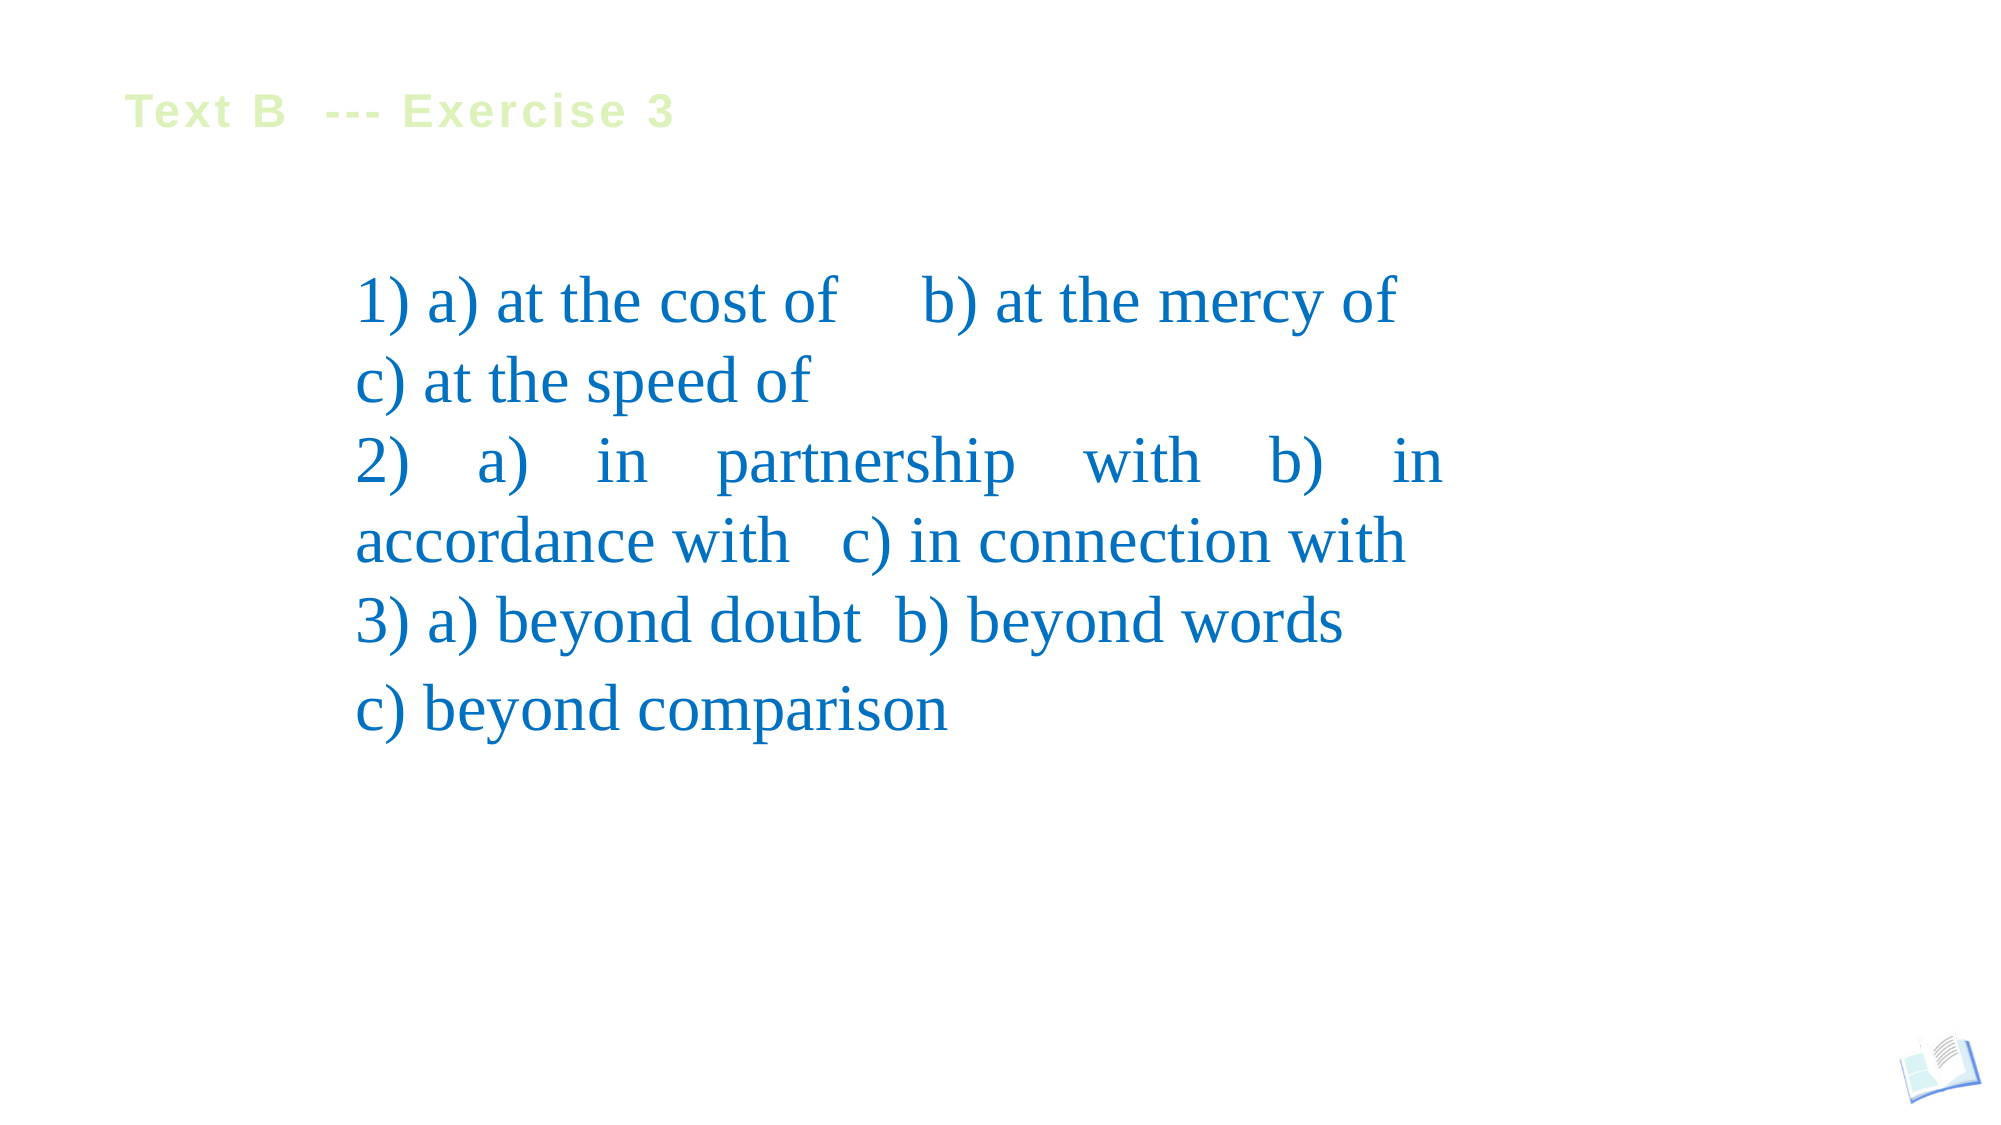

# Text B  --- Exercise 3
1) a) at the cost of     b) at the mercy of
c) at the speed of
2) a) in partnership with b) in accordance with   c) in connection with
3) a) beyond doubt  b) beyond words
c) beyond comparison